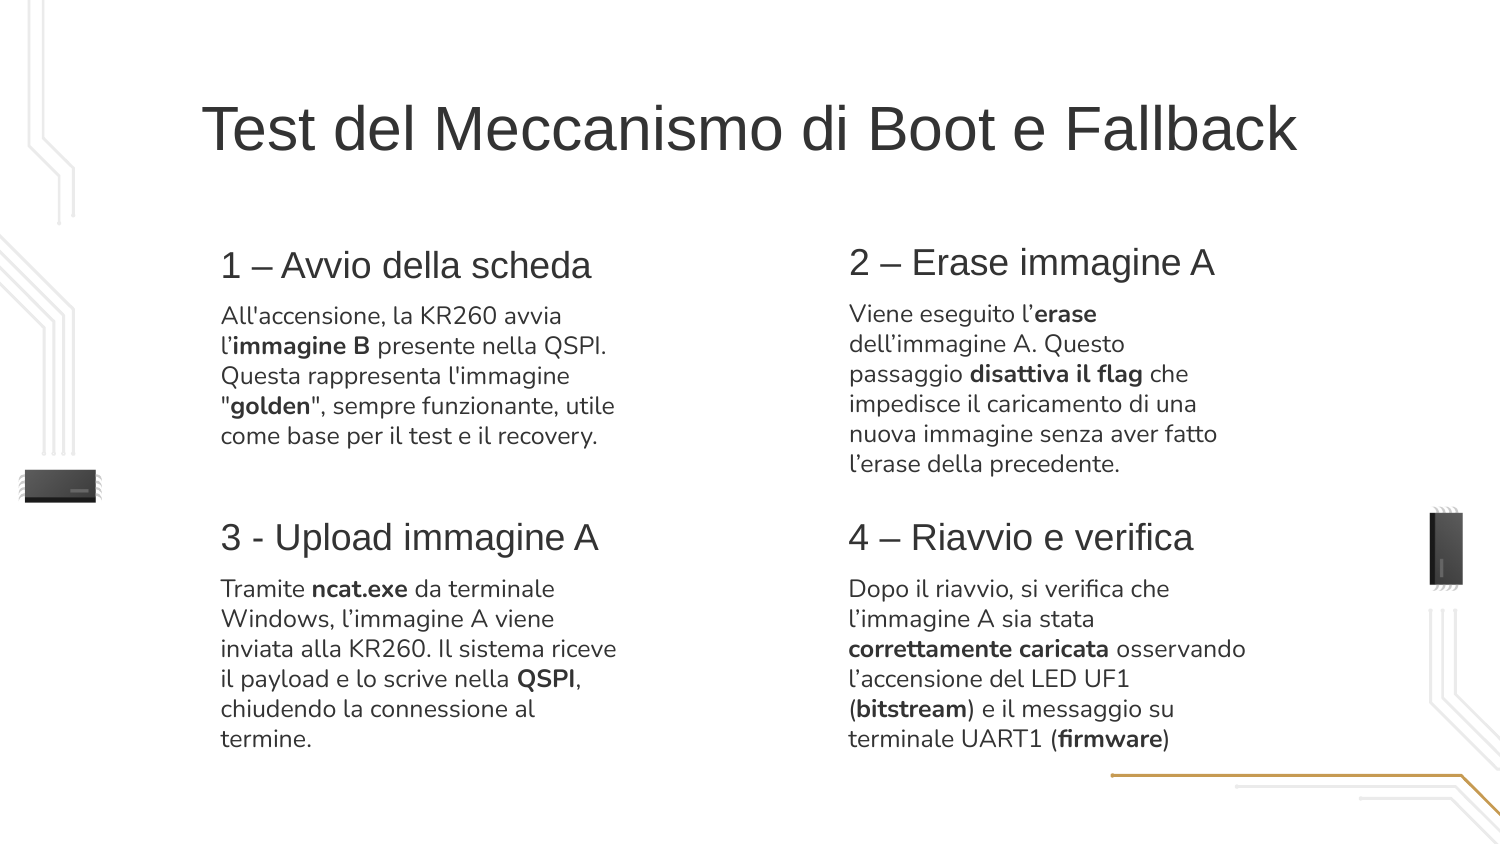

# Test del Meccanismo di Boot e Fallback
2 – Erase immagine A
1 – Avvio della scheda
Viene eseguito l’erase dell’immagine A. Questo passaggio disattiva il flag che impedisce il caricamento di una nuova immagine senza aver fatto l’erase della precedente.
All'accensione, la KR260 avvia l’immagine B presente nella QSPI. Questa rappresenta l'immagine "golden", sempre funzionante, utile come base per il test e il recovery.
3 - Upload immagine A
4 – Riavvio e verifica
Tramite ncat.exe da terminale Windows, l’immagine A viene inviata alla KR260. Il sistema riceve il payload e lo scrive nella QSPI, chiudendo la connessione al termine.
Dopo il riavvio, si verifica che l’immagine A sia stata correttamente caricata osservando l’accensione del LED UF1 (bitstream) e il messaggio su terminale UART1 (firmware)